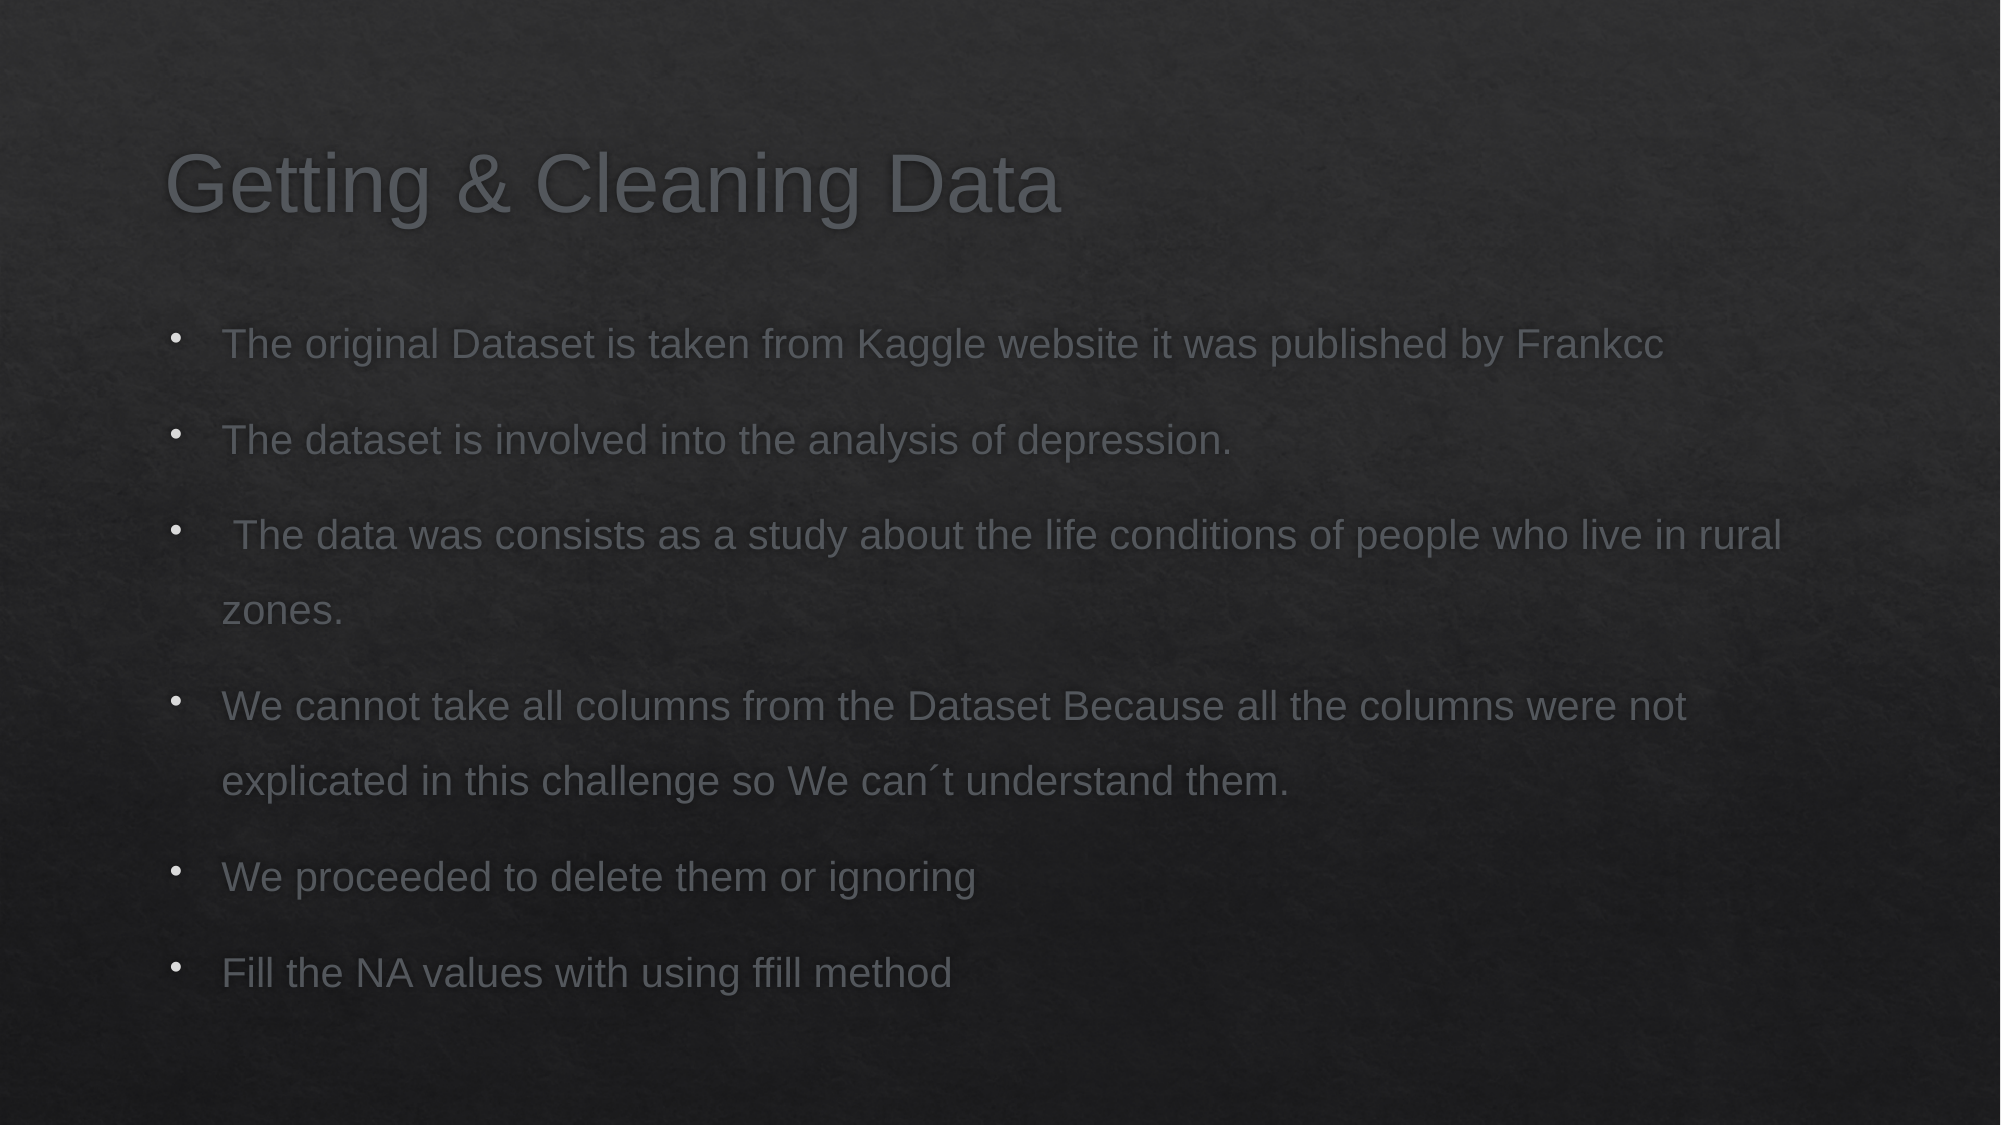

# Getting & Cleaning Data
The original Dataset is taken from Kaggle website it was published by Frankcc
The dataset is involved into the analysis of depression.
 The data was consists as a study about the life conditions of people who live in rural zones.
We cannot take all columns from the Dataset Because all the columns were not explicated in this challenge so We can´t understand them.
We proceeded to delete them or ignoring
Fill the NA values with using ffill method